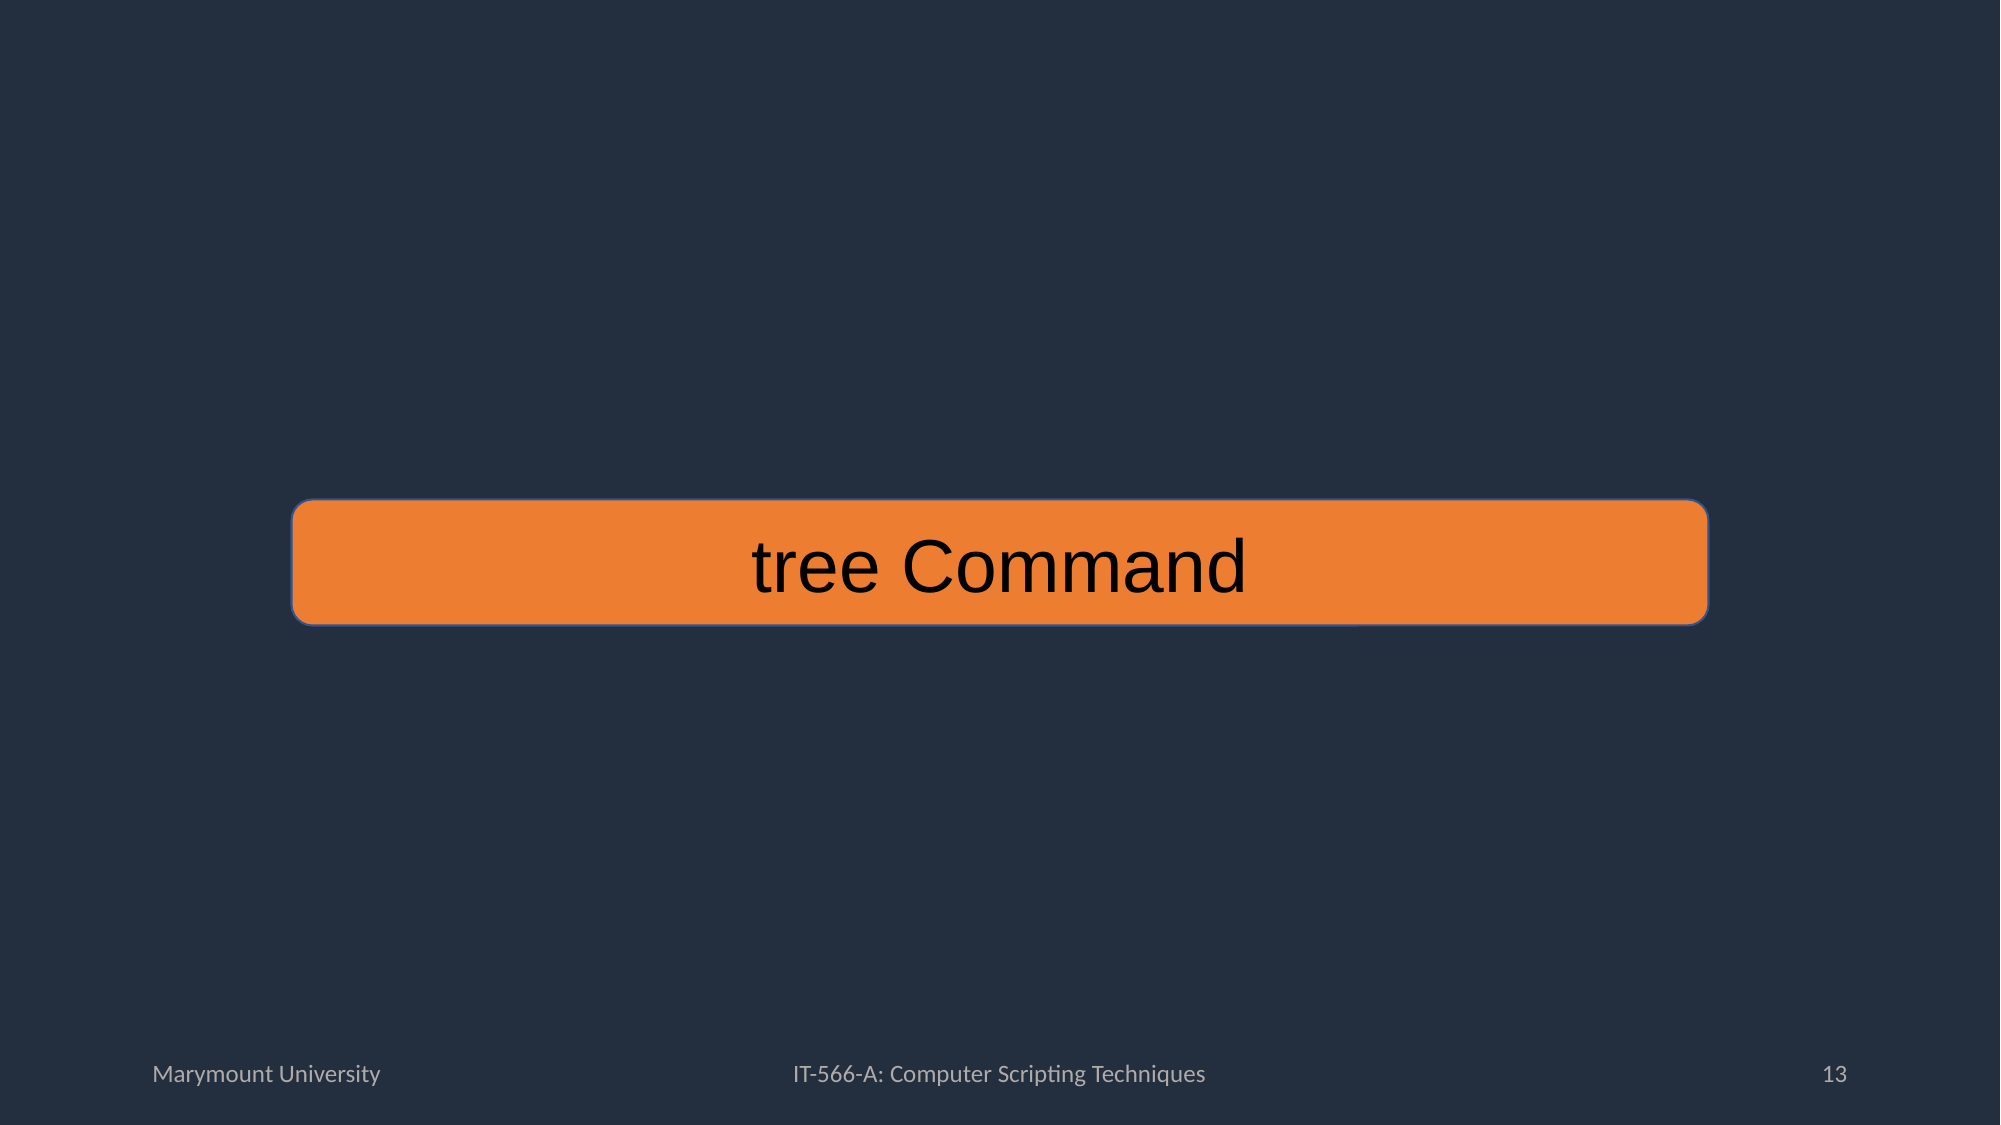

tree Command
Marymount University
IT-566-A: Computer Scripting Techniques
13